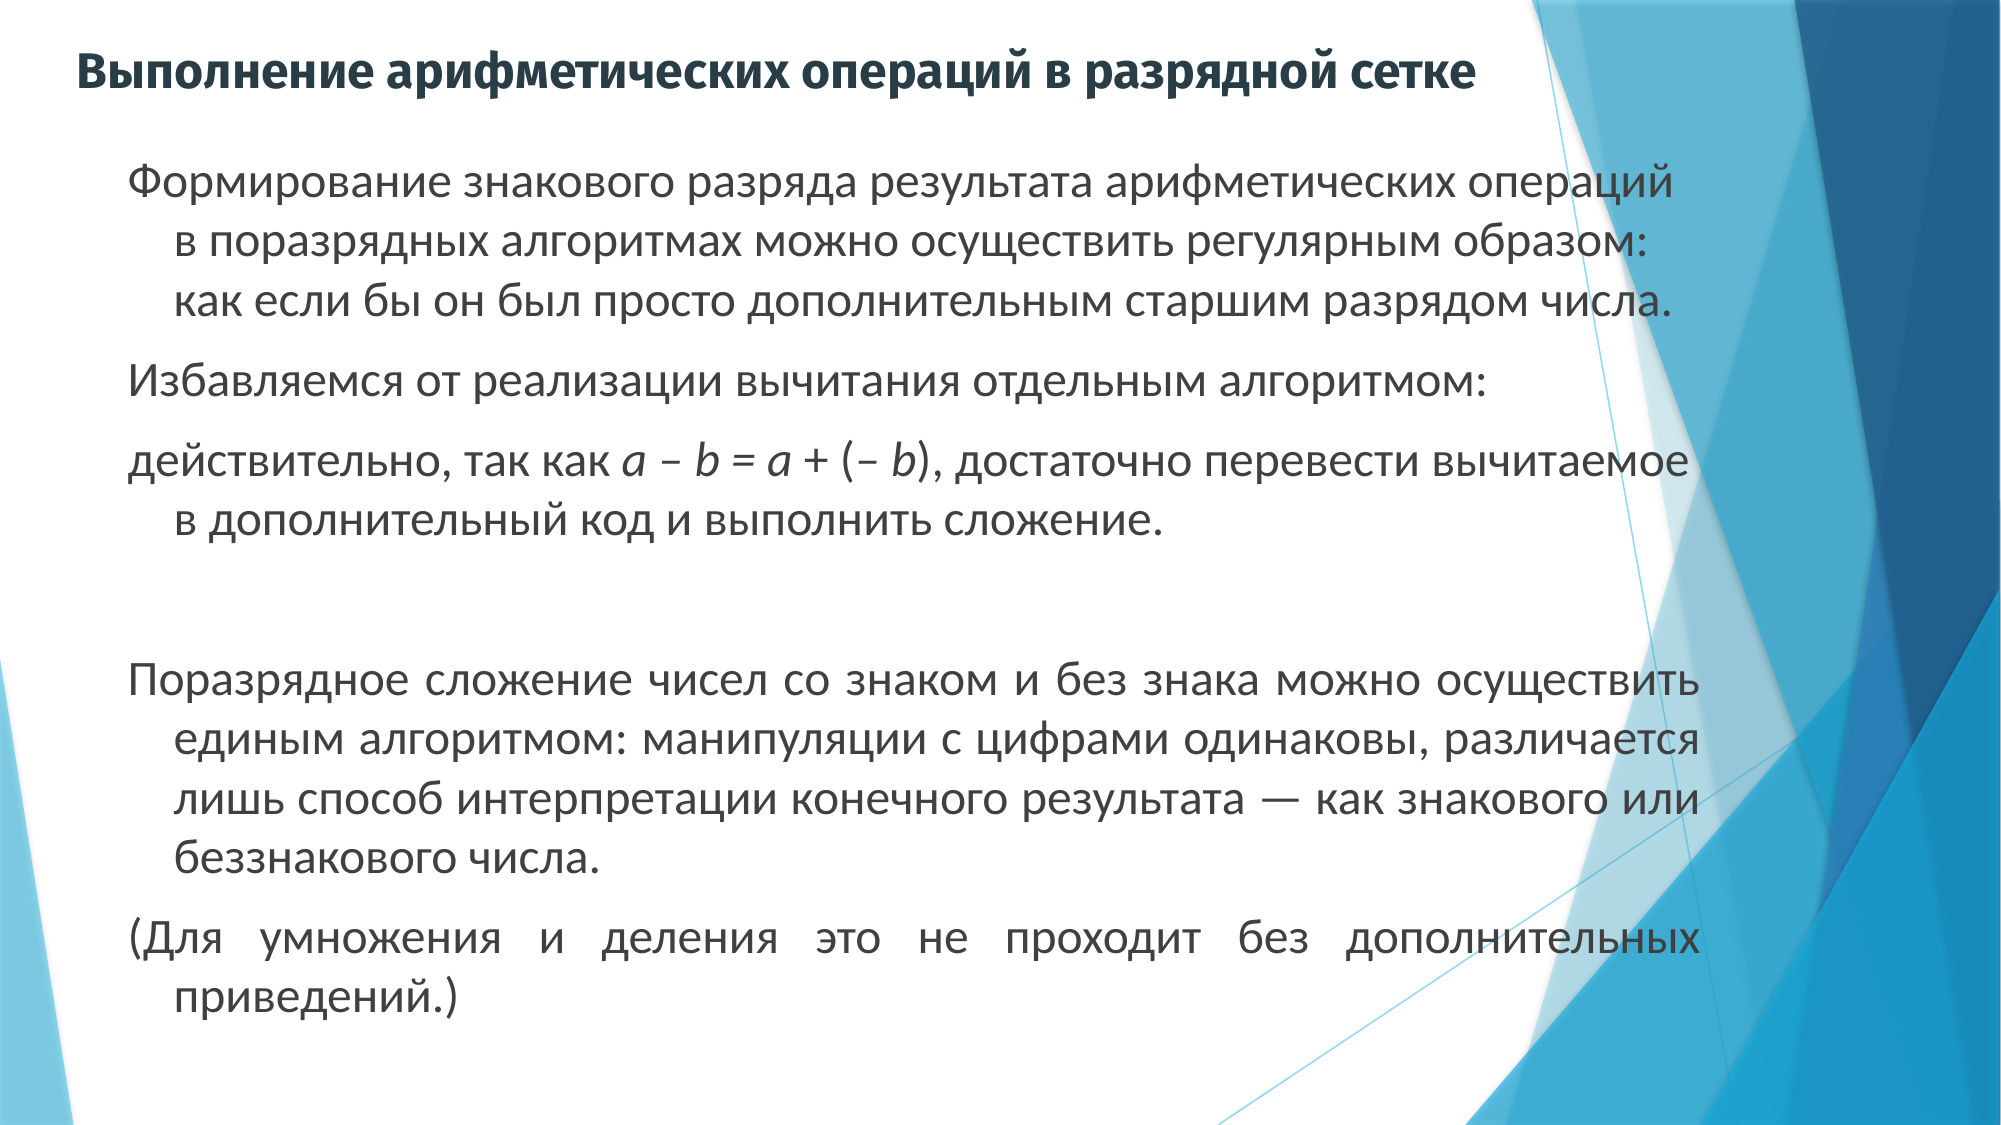

# Выполнение арифметических операций в разрядной сетке
Формирование знакового разряда результата арифметических операций в поразрядных алгоритмах можно осуществить регулярным образом: как если бы он был просто дополнительным старшим разрядом числа.
Избавляемся от реализации вычитания отдельным алгоритмом:
действительно, так как а – b = а + (– b), достаточно перевести вычитаемое в дополнительный код и выполнить сложение.

Поразрядное сложение чисел со знаком и без знака можно осуществить единым алгоритмом: манипуляции с цифрами одинаковы, различается лишь способ интерпретации конечного результата — как знакового или беззнакового числа.
(Для умножения и деления это не проходит без дополнительных приведений.)